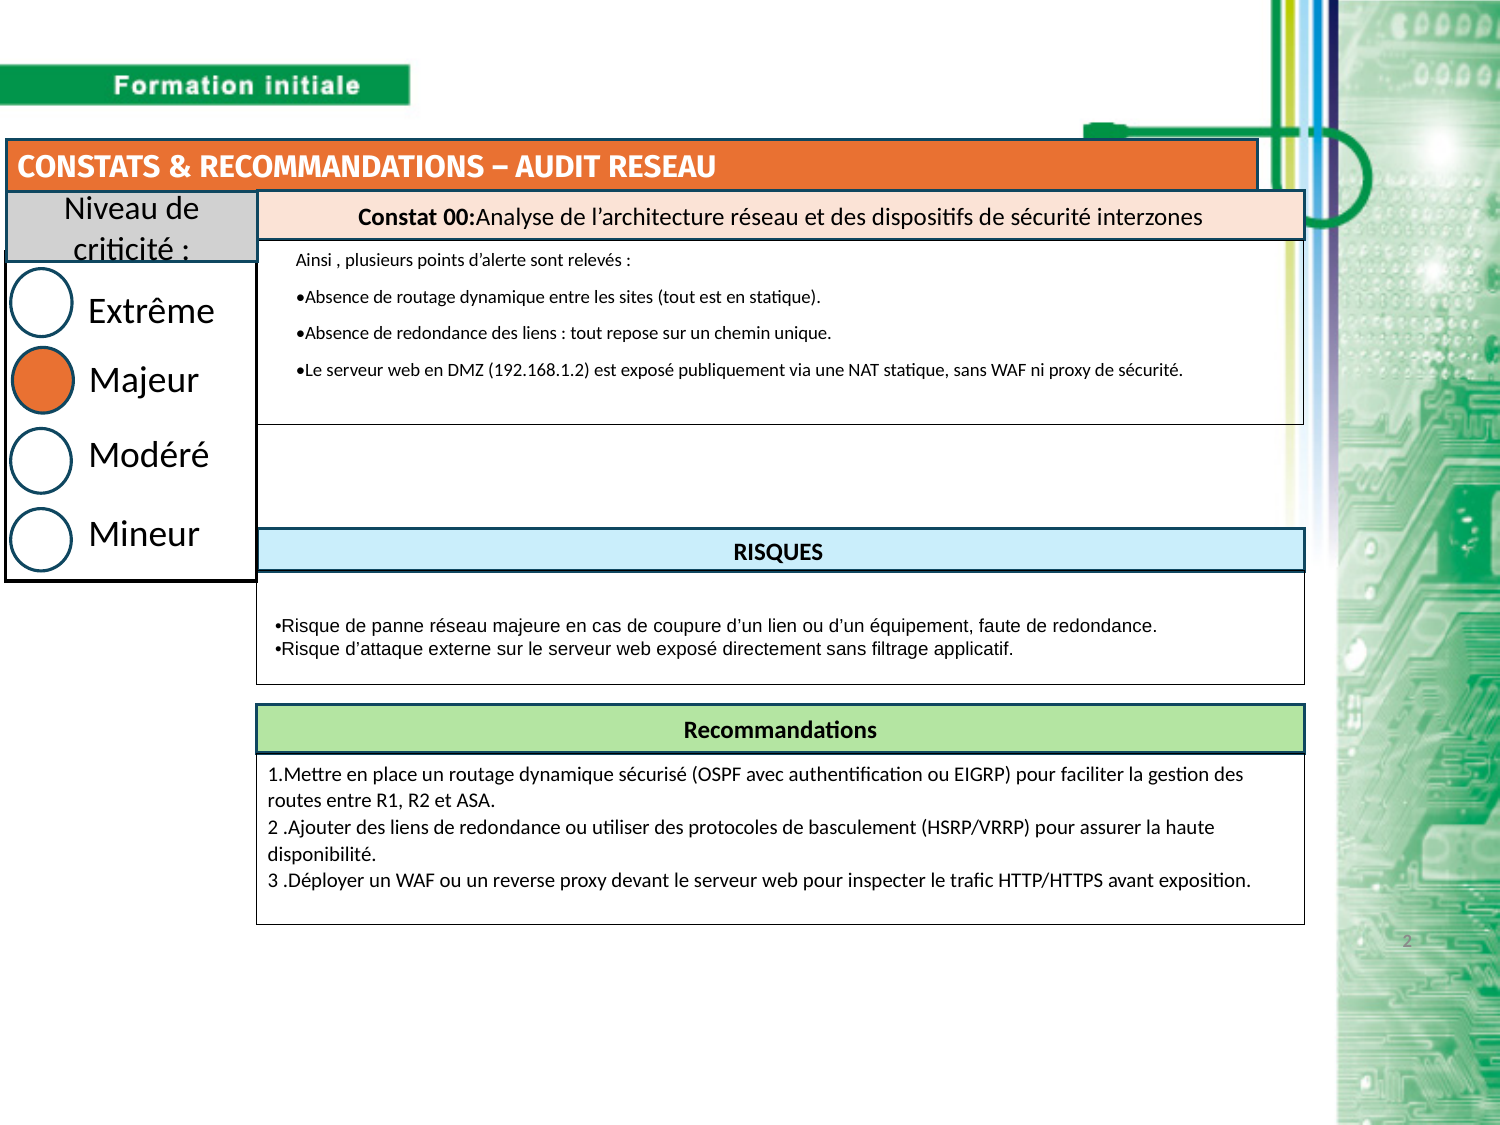

CONSTATS & RECOMMANDATIONS – AUDIT RESEAU
Constat 00:Analyse de l’architecture réseau et des dispositifs de sécurité interzones
Niveau de criticité :
Ainsi , plusieurs points d’alerte sont relevés :
•Absence de routage dynamique entre les sites (tout est en statique).
•Absence de redondance des liens : tout repose sur un chemin unique.
•Le serveur web en DMZ (192.168.1.2) est exposé publiquement via une NAT statique, sans WAF ni proxy de sécurité.

Extrême

Majeur
Modéré

Mineur

RISQUES

•Risque de panne réseau majeure en cas de coupure d’un lien ou d’un équipement, faute de redondance.
•Risque d’attaque externe sur le serveur web exposé directement sans filtrage applicatif.
Recommandations
1.Mettre en place un routage dynamique sécurisé (OSPF avec authentification ou EIGRP) pour faciliter la gestion des routes entre R1, R2 et ASA.
2 .Ajouter des liens de redondance ou utiliser des protocoles de basculement (HSRP/VRRP) pour assurer la haute disponibilité.
3 .Déployer un WAF ou un reverse proxy devant le serveur web pour inspecter le trafic HTTP/HTTPS avant exposition.
2